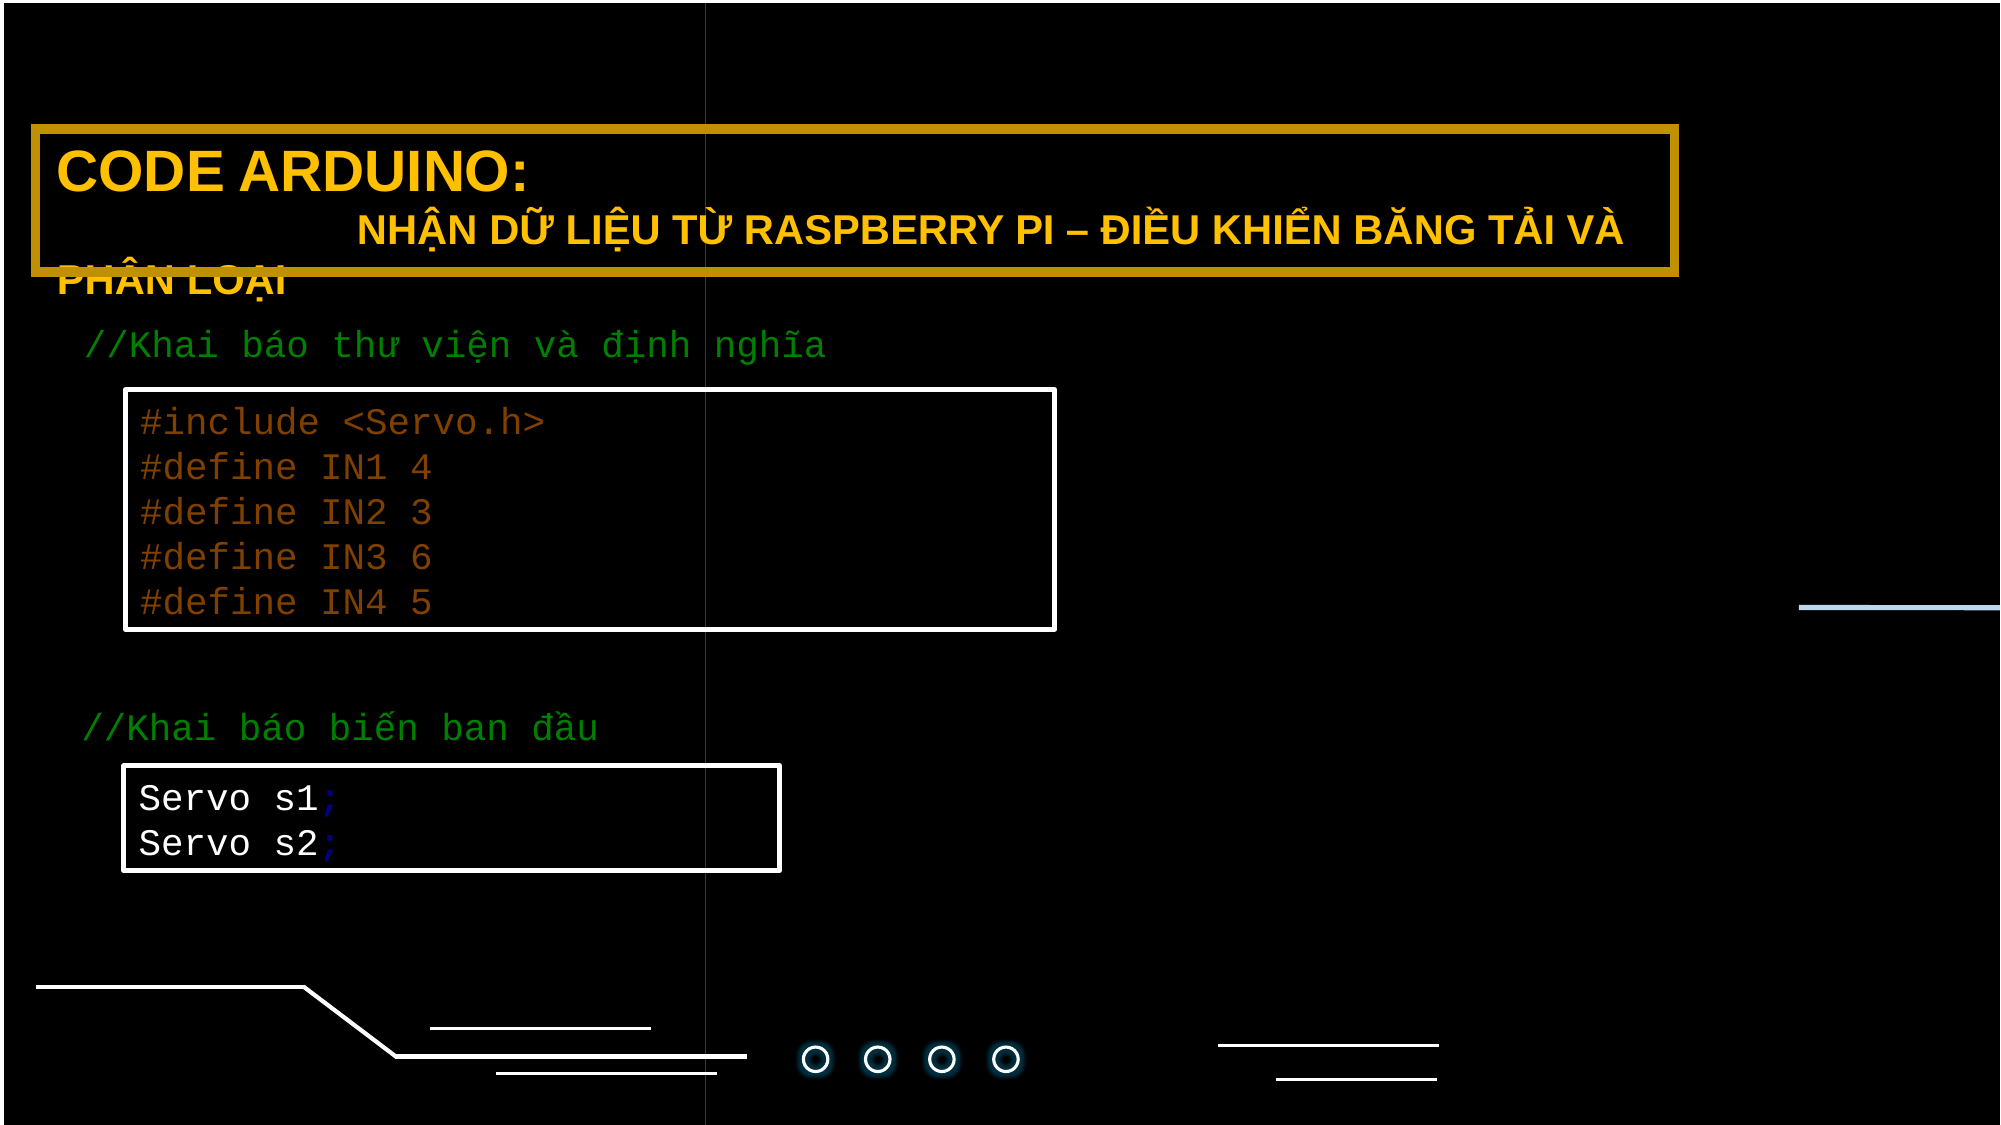

CODE ARDUINO:
		NHẬN DỮ LIỆU TỪ RASPBERRY PI – ĐIỀU KHIỂN BĂNG TẢI VÀ PHÂN LOẠI

//Khai báo thư viện và định nghĩa
#include <Servo.h>
#define IN1 4
#define IN2 3
#define IN3 6
#define IN4 5
//Khai báo biến ban đầu
Servo s1;
Servo s2;